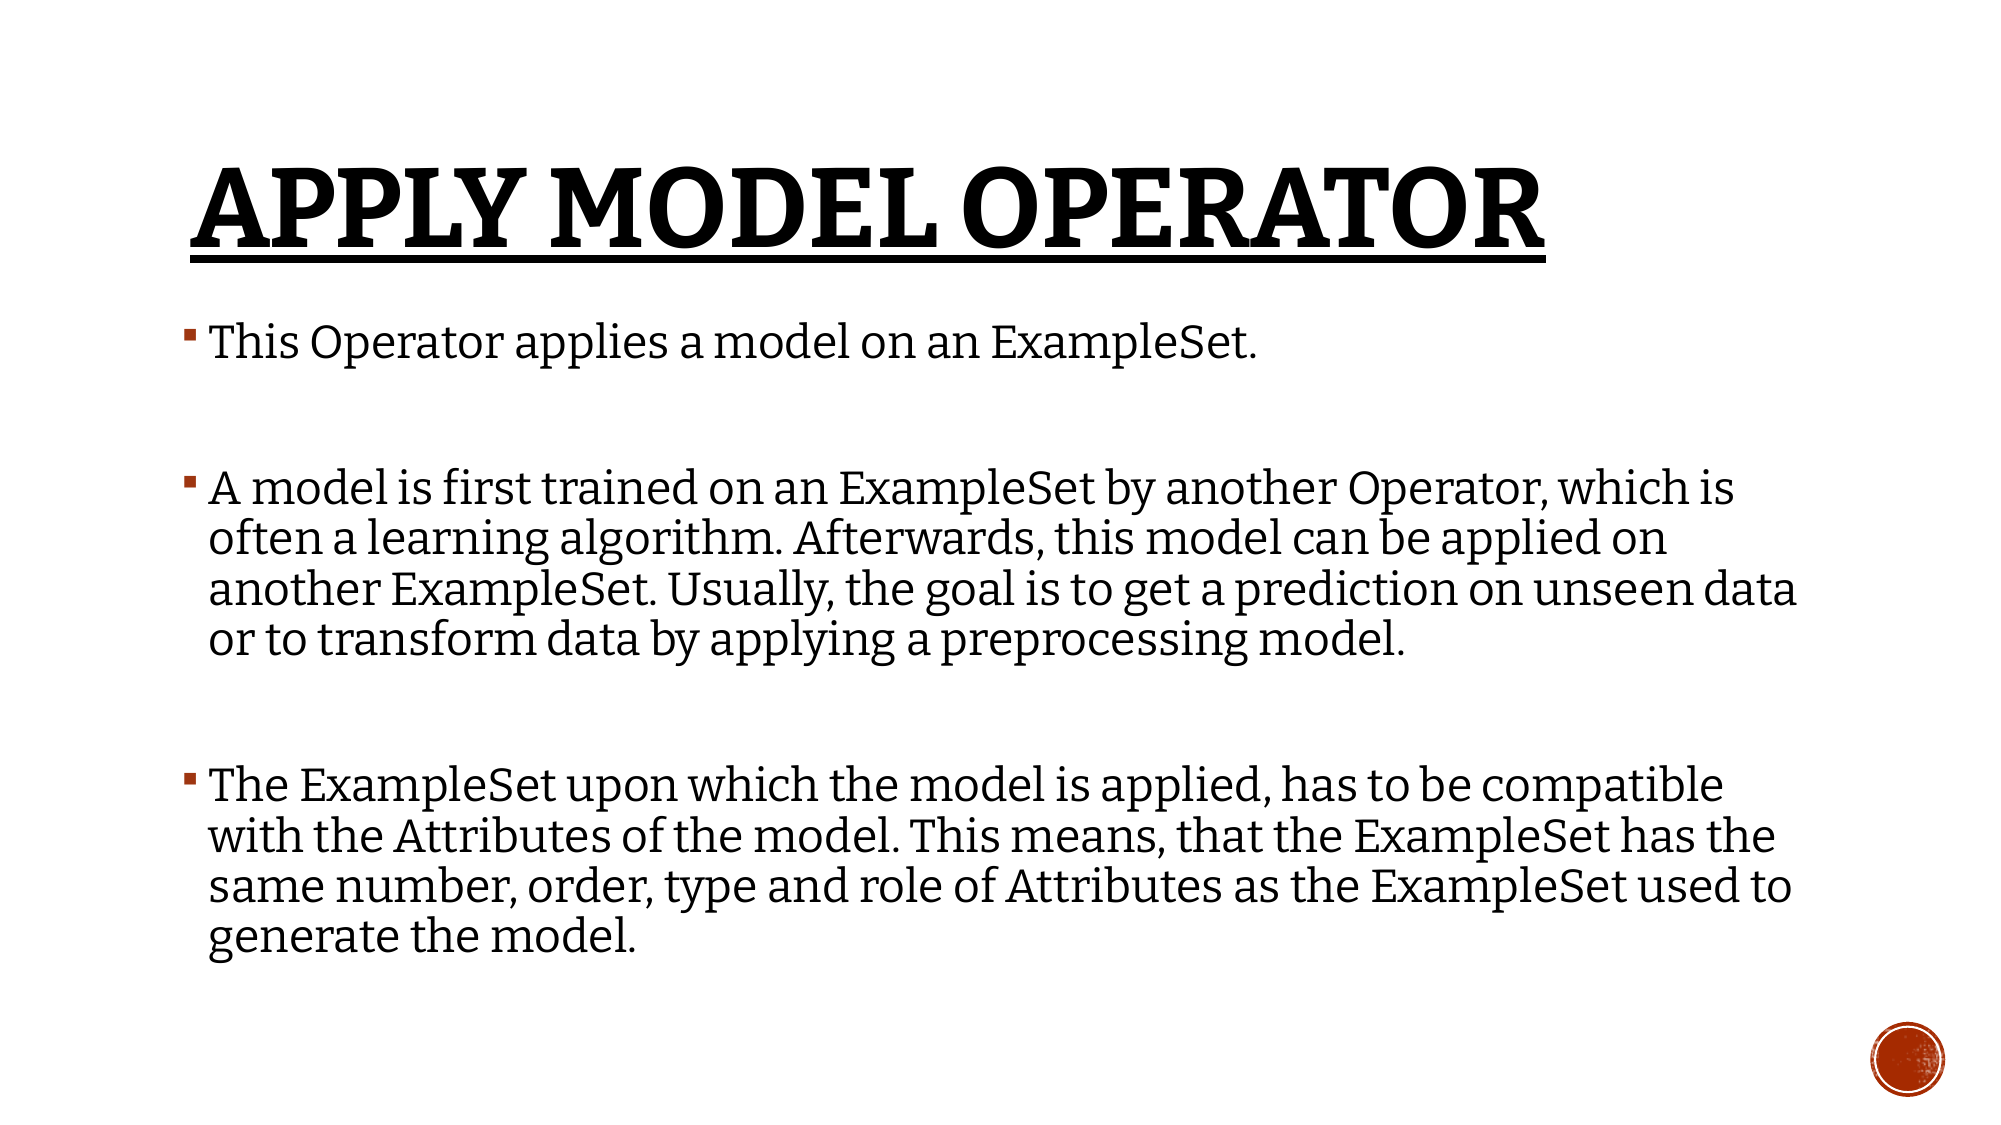

# Apply Model operator
This Operator applies a model on an ExampleSet.

A model is first trained on an ExampleSet by another Operator, which is often a learning algorithm. Afterwards, this model can be applied on another ExampleSet. Usually, the goal is to get a prediction on unseen data or to transform data by applying a preprocessing model.

The ExampleSet upon which the model is applied, has to be compatible with the Attributes of the model. This means, that the ExampleSet has the same number, order, type and role of Attributes as the ExampleSet used to generate the model.